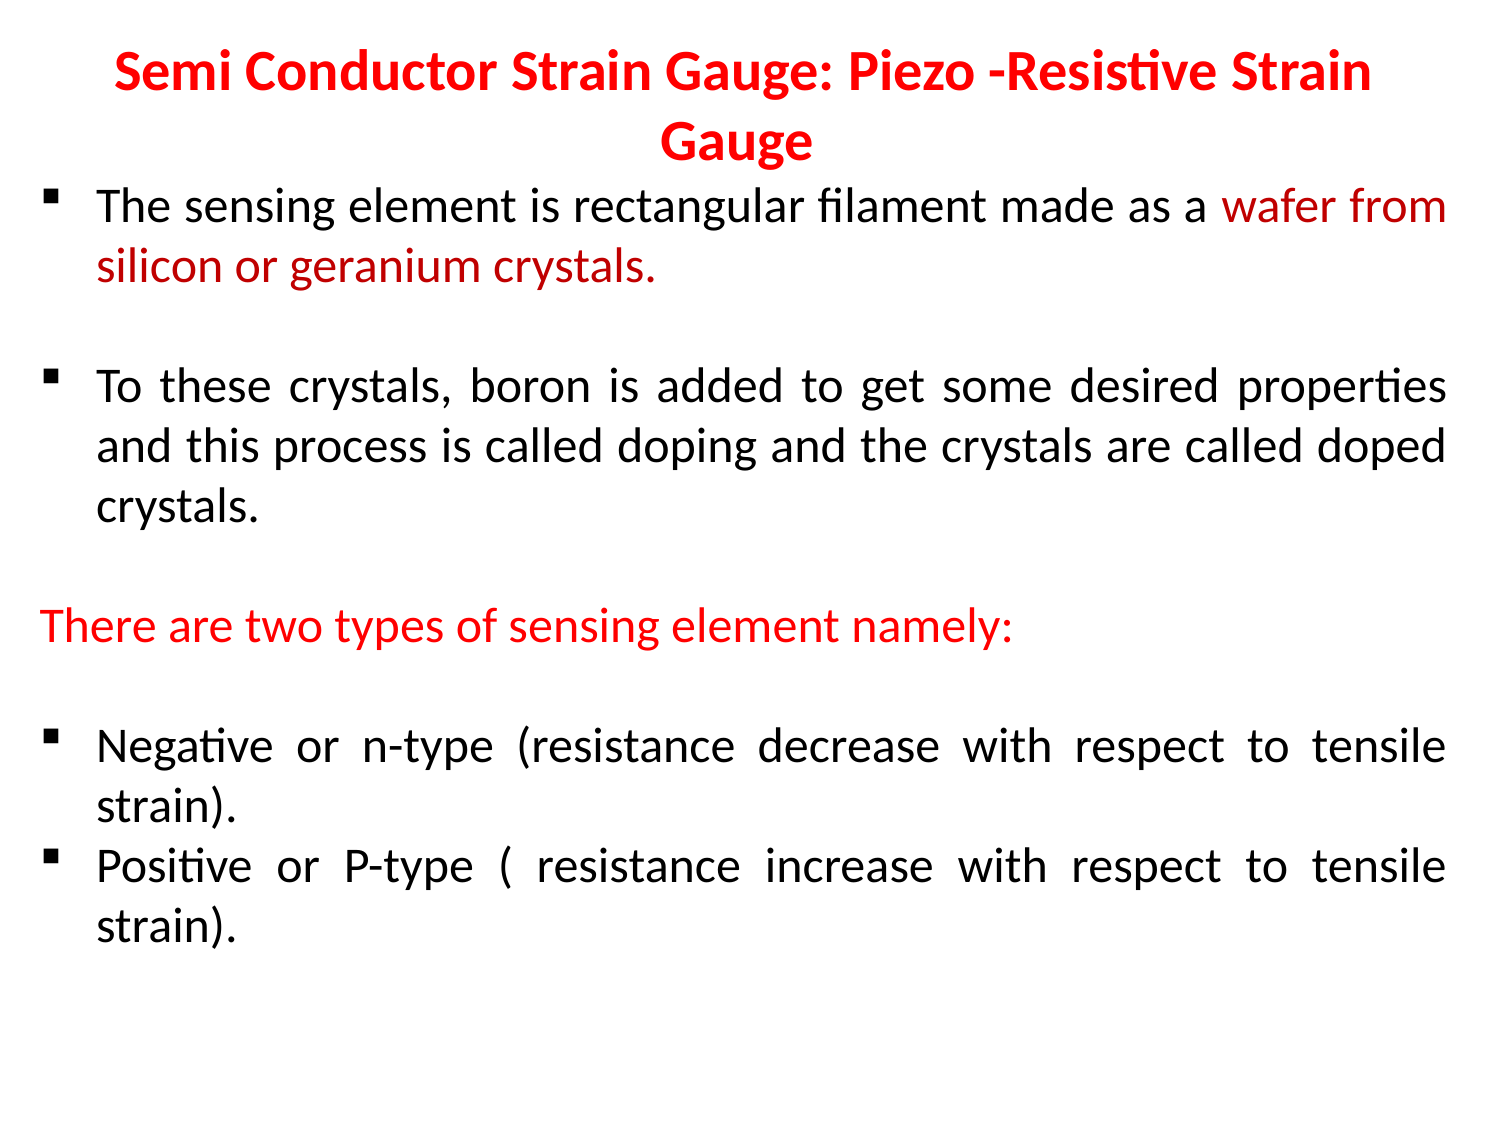

Semi Conductor Strain Gauge: Piezo -Resistive Strain Gauge
The sensing element is rectangular filament made as a wafer from silicon or geranium crystals.

To these crystals, boron is added to get some desired properties and this process is called doping and the crystals are called doped crystals.

There are two types of sensing element namely:

Negative or n-type (resistance decrease with respect to tensile strain).
Positive or P-type ( resistance increase with respect to tensile strain).